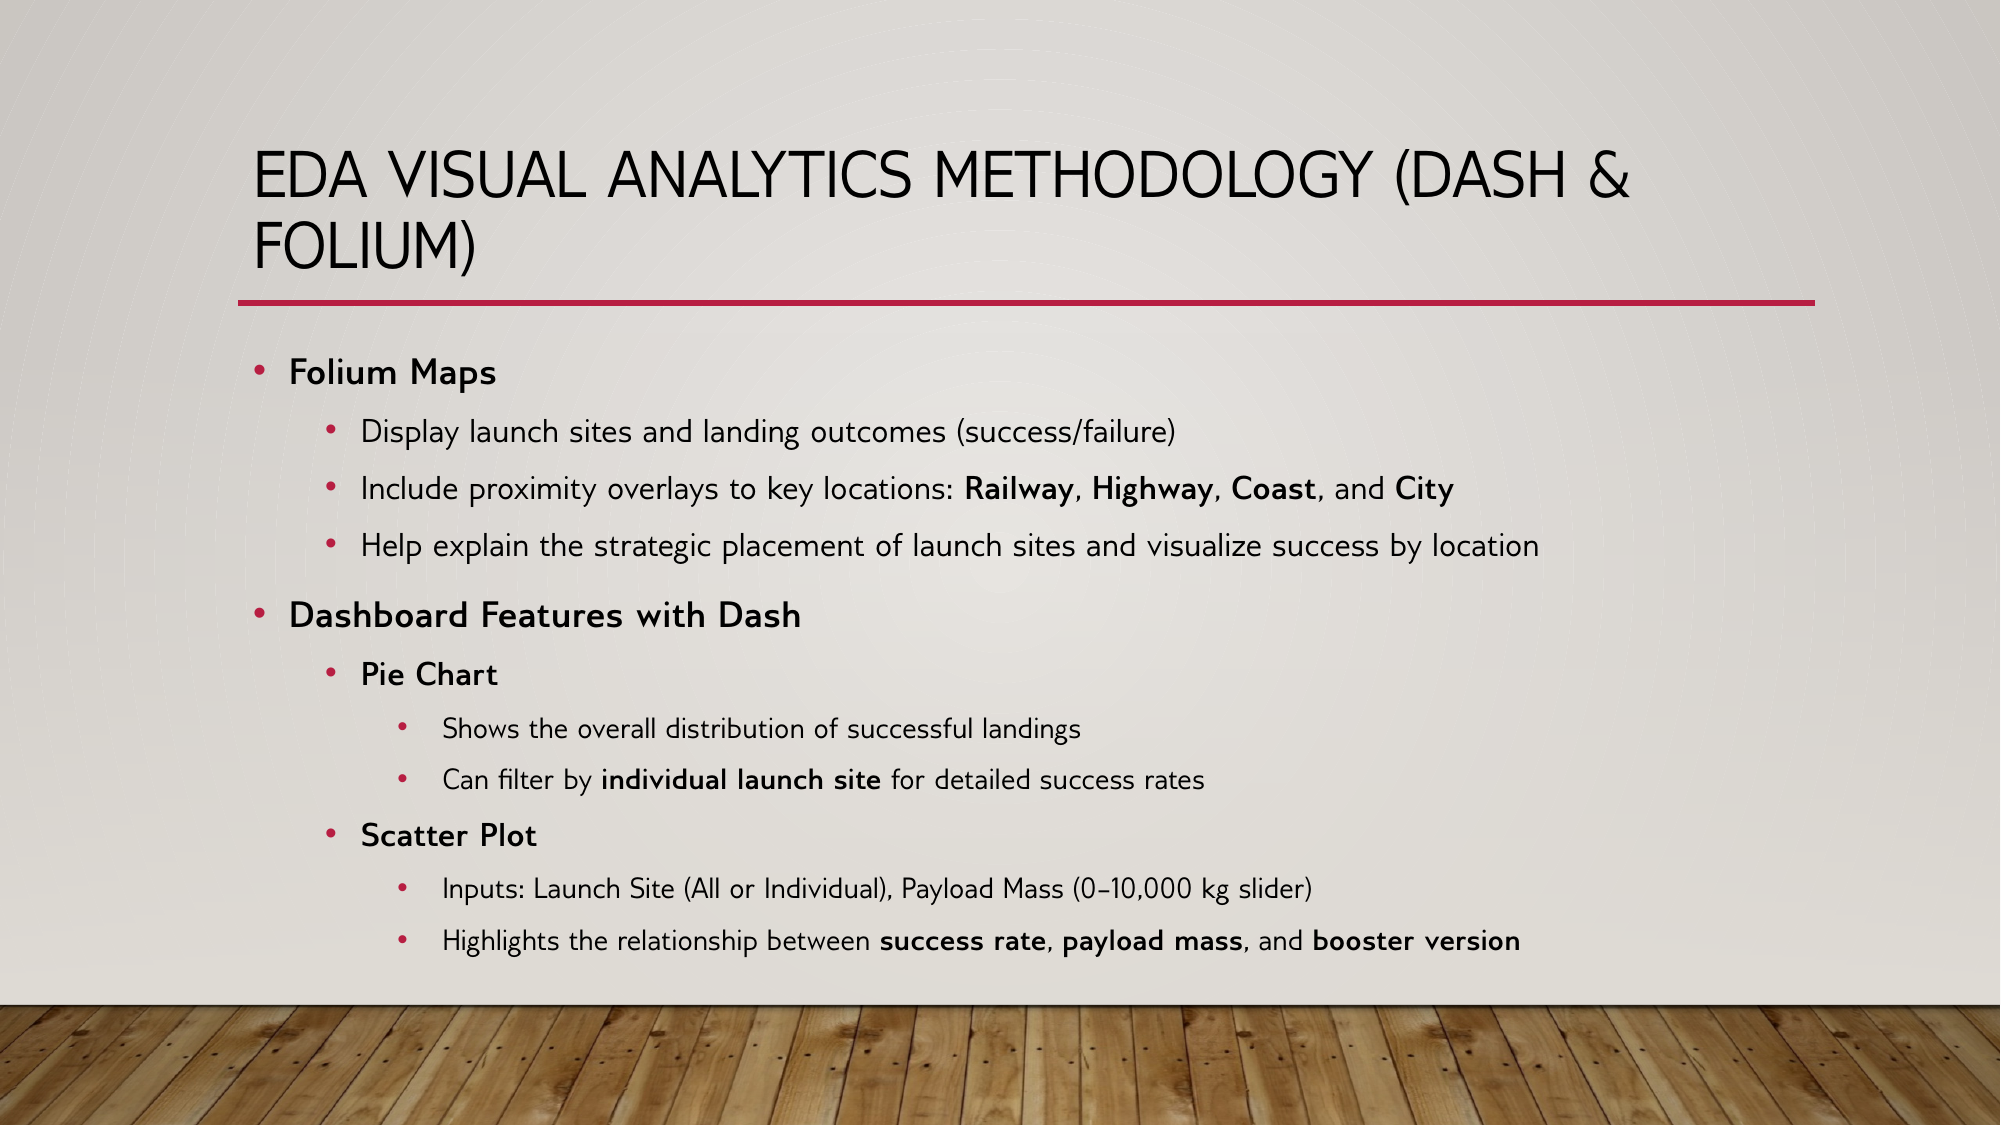

# EDA visual analytics METHODOLOGY (dash & Folium)
Folium Maps
Display launch sites and landing outcomes (success/failure)
Include proximity overlays to key locations: Railway, Highway, Coast, and City
Help explain the strategic placement of launch sites and visualize success by location
Dashboard Features with Dash
Pie Chart
Shows the overall distribution of successful landings
Can filter by individual launch site for detailed success rates
Scatter Plot
Inputs: Launch Site (All or Individual), Payload Mass (0–10,000 kg slider)
Highlights the relationship between success rate, payload mass, and booster version